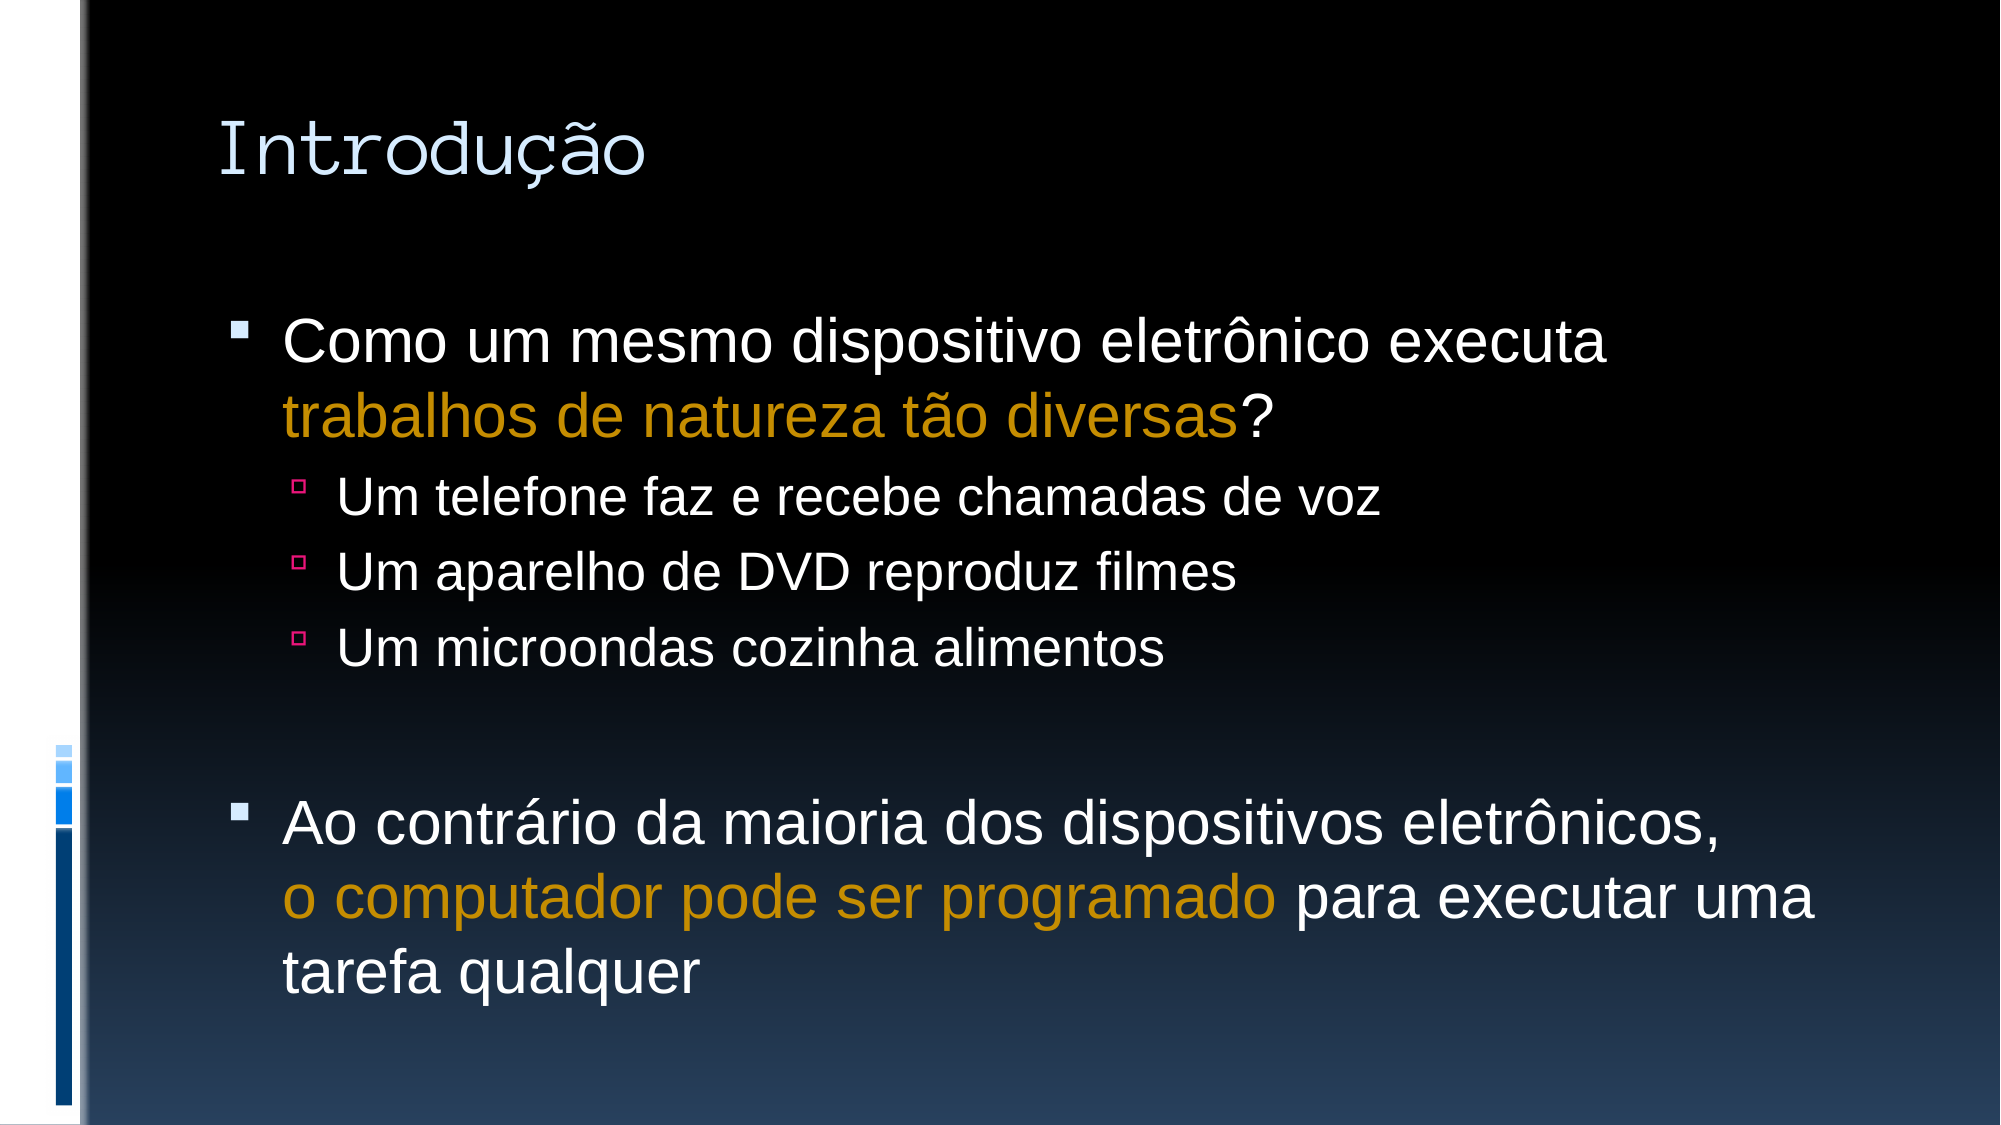

# Introdução
Como um mesmo dispositivo eletrônico executa
trabalhos de natureza tão diversas?
Um telefone faz e recebe chamadas de voz
Um aparelho de DVD reproduz filmes
Um microondas cozinha alimentos

Ao contrário da maioria dos dispositivos eletrônicos,
o computador pode ser programado para executar uma
tarefa qualquer